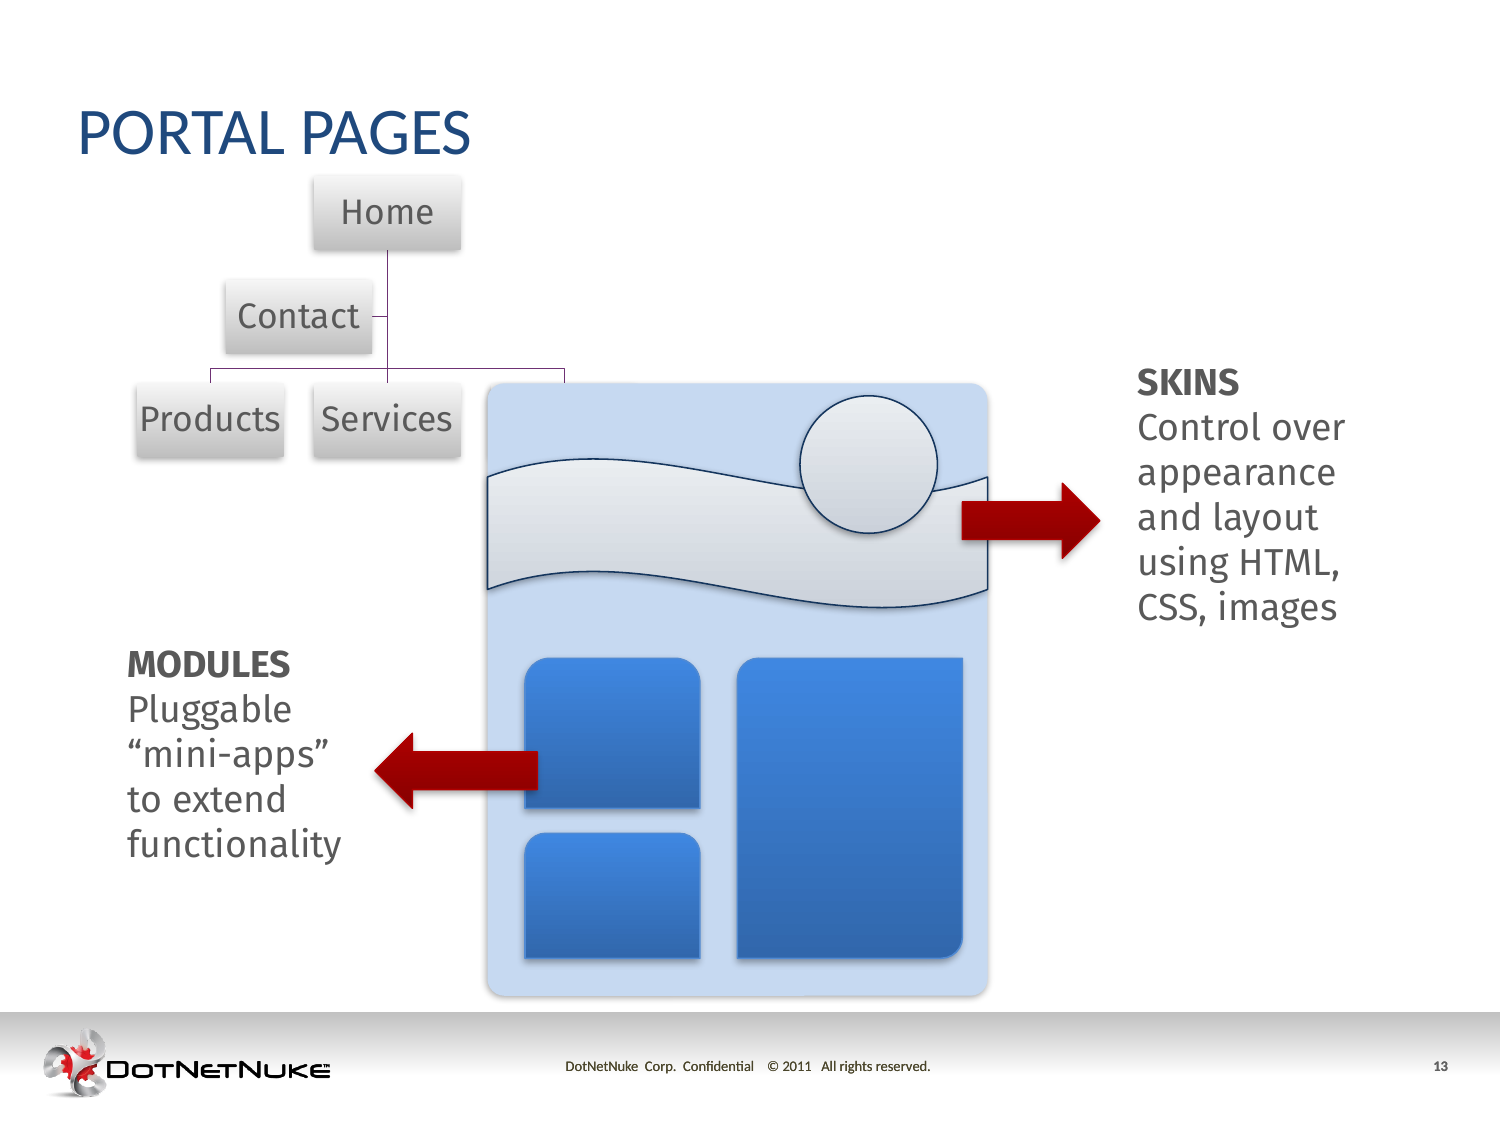

# Portal Pages
Home
Products
Services

Contact
SKINS
Control over
appearance
and layout
using HTML,
CSS, images

MODULES Pluggable
“mini-apps”
to extend
functionality